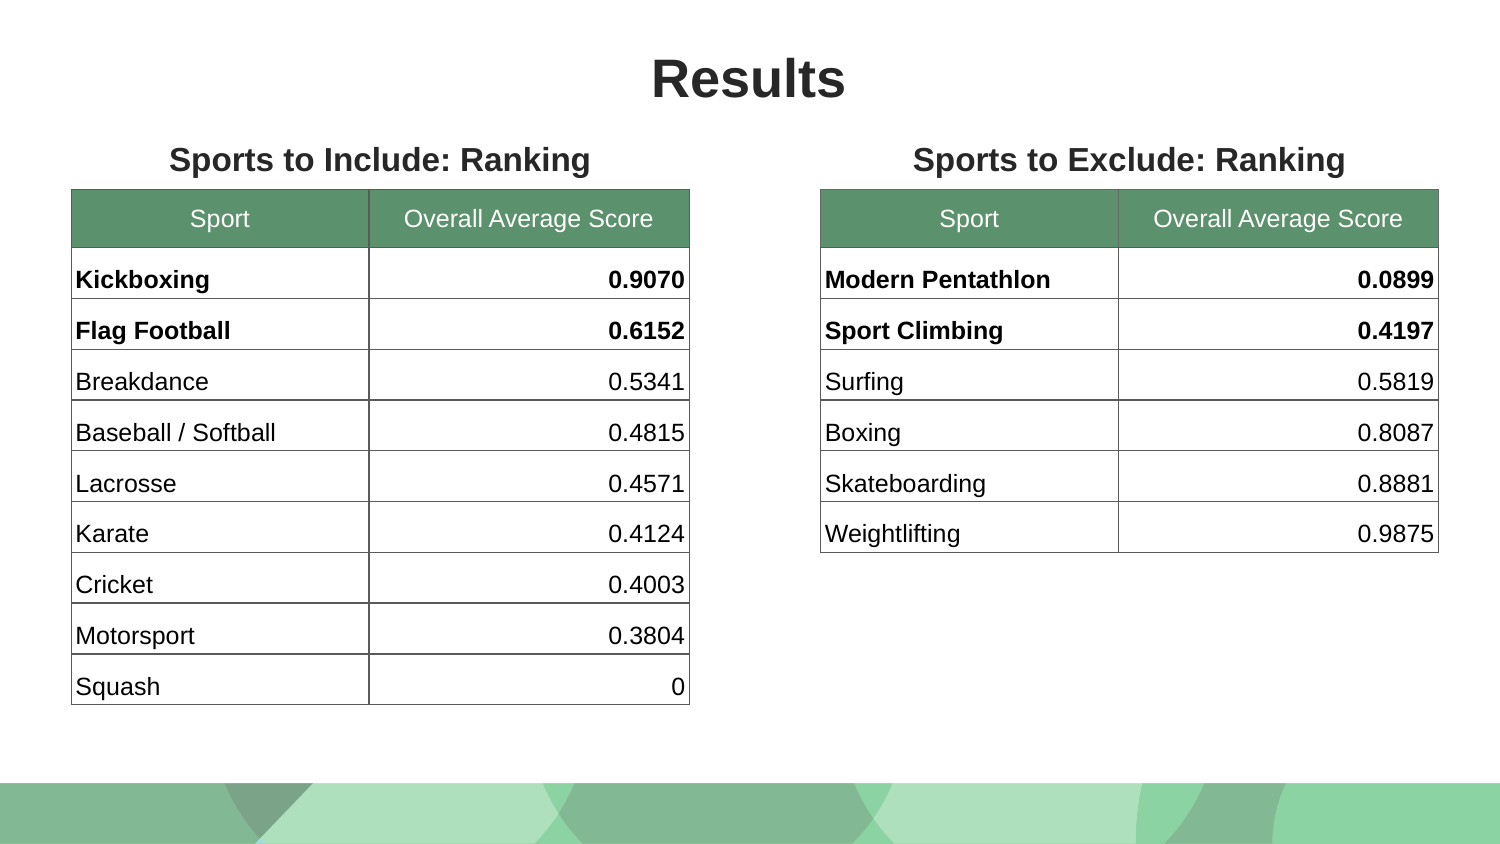

# Results
Sports to Include: Ranking
Sports to Exclude: Ranking
| Sport | Overall Average Score |
| --- | --- |
| Kickboxing | 0.9070 |
| Flag Football | 0.6152 |
| Breakdance | 0.5341 |
| Baseball / Softball | 0.4815 |
| Lacrosse | 0.4571 |
| Karate | 0.4124 |
| Cricket | 0.4003 |
| Motorsport | 0.3804 |
| Squash | 0 |
| Sport | Overall Average Score |
| --- | --- |
| Modern Pentathlon | 0.0899 |
| Sport Climbing | 0.4197 |
| Surfing | 0.5819 |
| Boxing | 0.8087 |
| Skateboarding | 0.8881 |
| Weightlifting | 0.9875 |